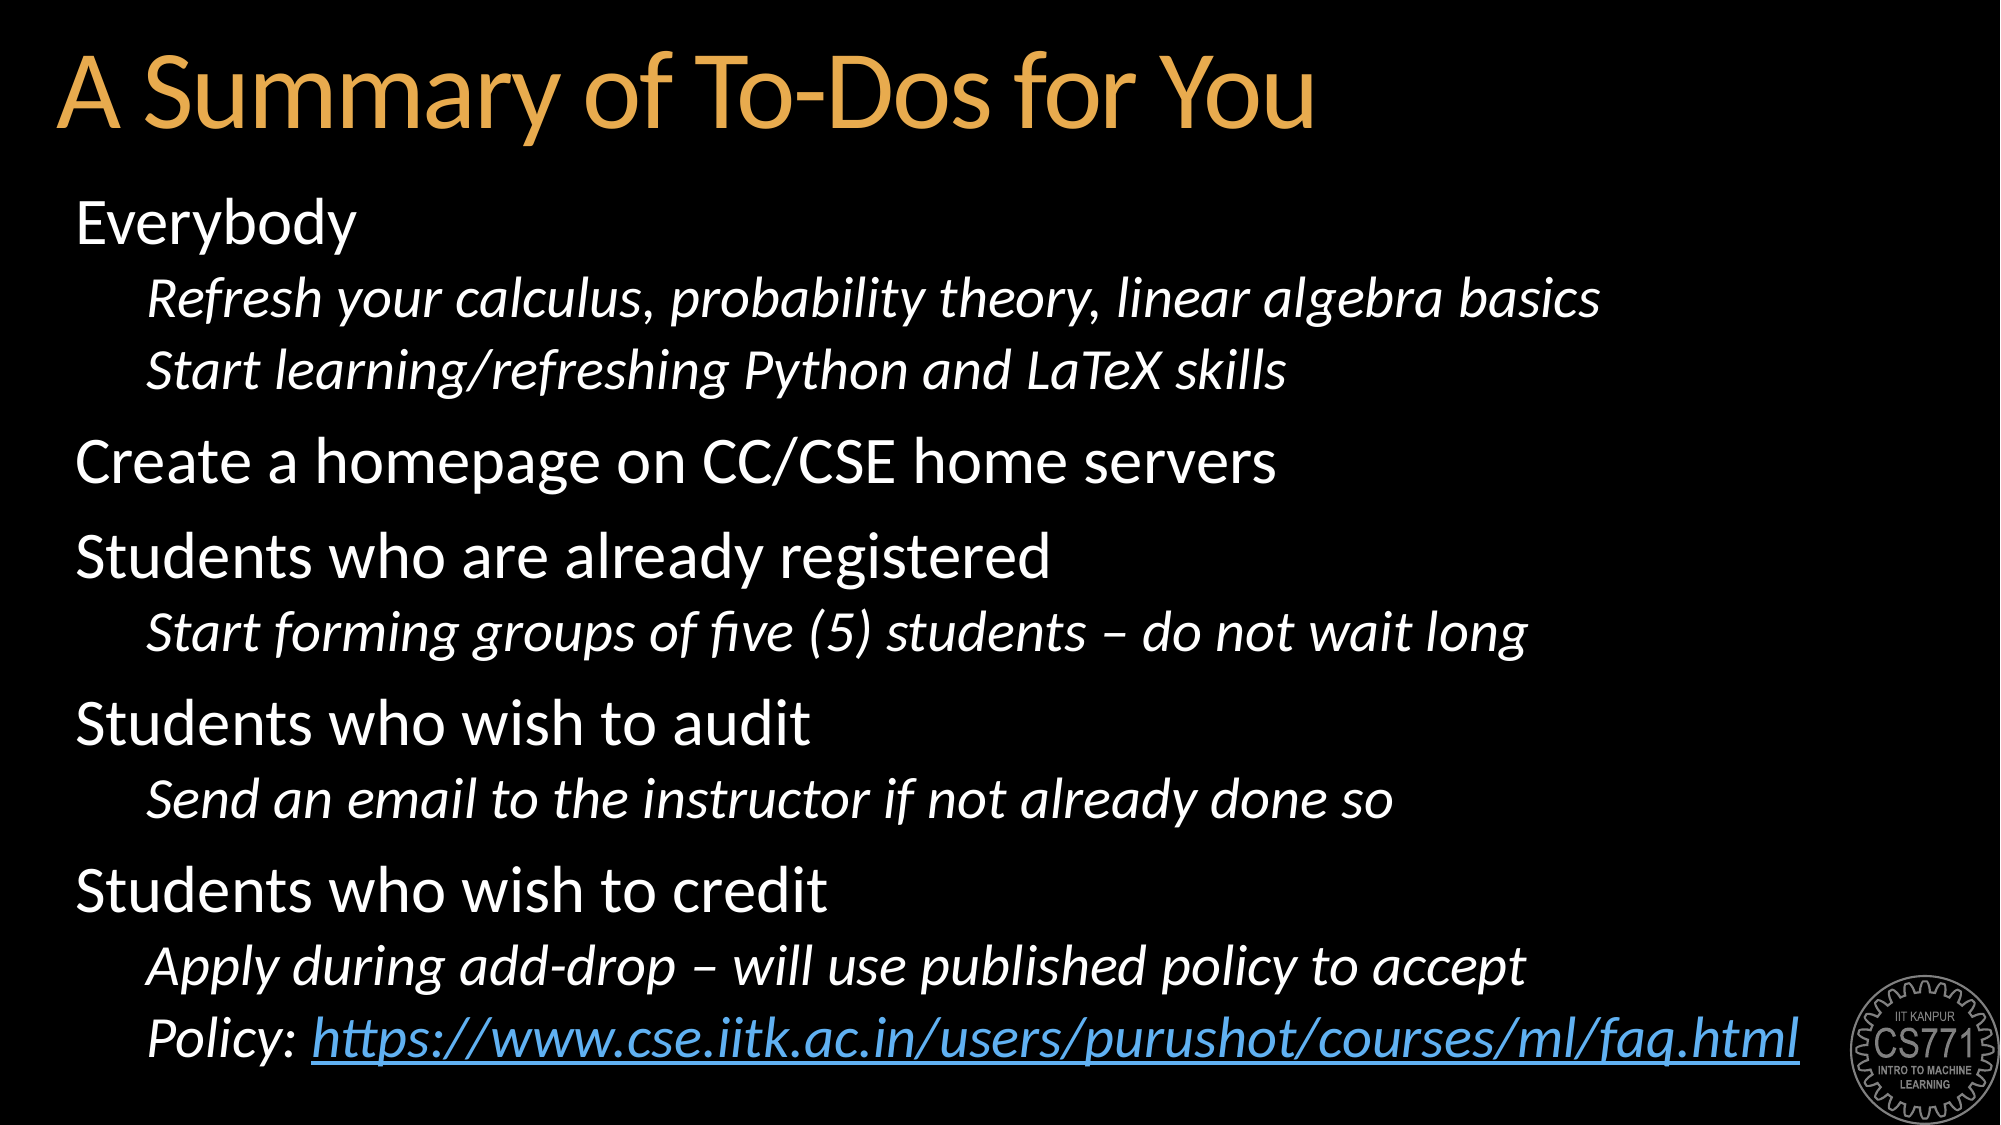

# A Summary of To-Dos for You
Everybody
Refresh your calculus, probability theory, linear algebra basics
Start learning/refreshing Python and LaTeX skills
Create a homepage on CC/CSE home servers
Students who are already registered
Start forming groups of five (5) students – do not wait long
Students who wish to audit
Send an email to the instructor if not already done so
Students who wish to credit
Apply during add-drop – will use published policy to accept
Policy: https://www.cse.iitk.ac.in/users/purushot/courses/ml/faq.html